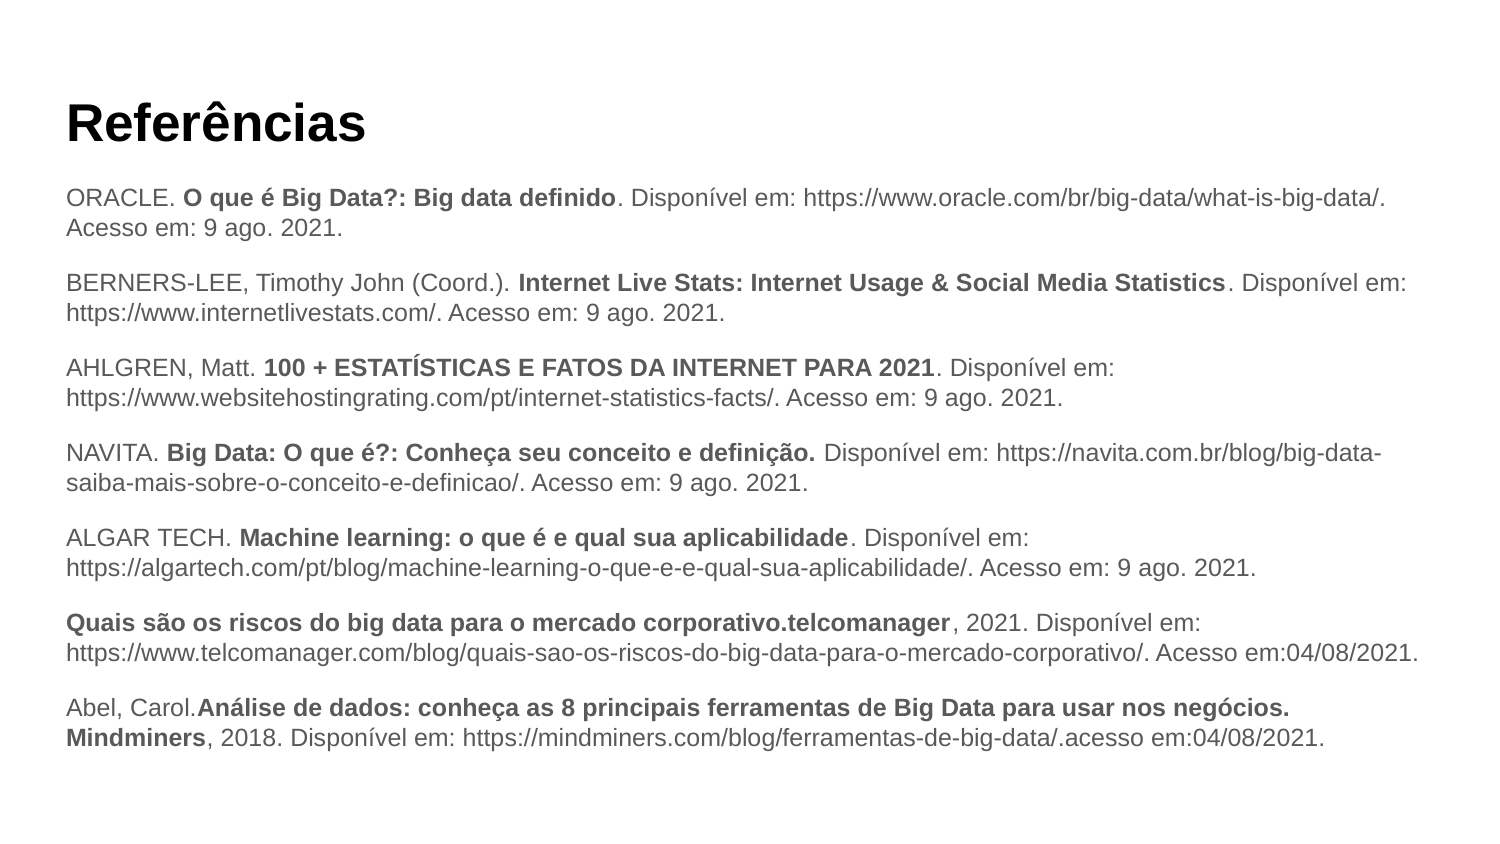

# Referências
ORACLE. O que é Big Data?: Big data definido. Disponível em: https://www.oracle.com/br/big-data/what-is-big-data/. Acesso em: 9 ago. 2021.
BERNERS-LEE, Timothy John (Coord.). Internet Live Stats: Internet Usage & Social Media Statistics. Disponível em: https://www.internetlivestats.com/. Acesso em: 9 ago. 2021.
AHLGREN, Matt. 100 + ESTATÍSTICAS E FATOS DA INTERNET PARA 2021. Disponível em: https://www.websitehostingrating.com/pt/internet-statistics-facts/. Acesso em: 9 ago. 2021.
NAVITA. Big Data: O que é?: Conheça seu conceito e definição. Disponível em: https://navita.com.br/blog/big-data-saiba-mais-sobre-o-conceito-e-definicao/. Acesso em: 9 ago. 2021.
ALGAR TECH. Machine learning: o que é e qual sua aplicabilidade. Disponível em: https://algartech.com/pt/blog/machine-learning-o-que-e-e-qual-sua-aplicabilidade/. Acesso em: 9 ago. 2021.
Quais são os riscos do big data para o mercado corporativo.telcomanager, 2021. Disponível em: https://www.telcomanager.com/blog/quais-sao-os-riscos-do-big-data-para-o-mercado-corporativo/. Acesso em:04/08/2021.
Abel, Carol.Análise de dados: conheça as 8 principais ferramentas de Big Data para usar nos negócios. Mindminers, 2018. Disponível em: https://mindminers.com/blog/ferramentas-de-big-data/.acesso em:04/08/2021.